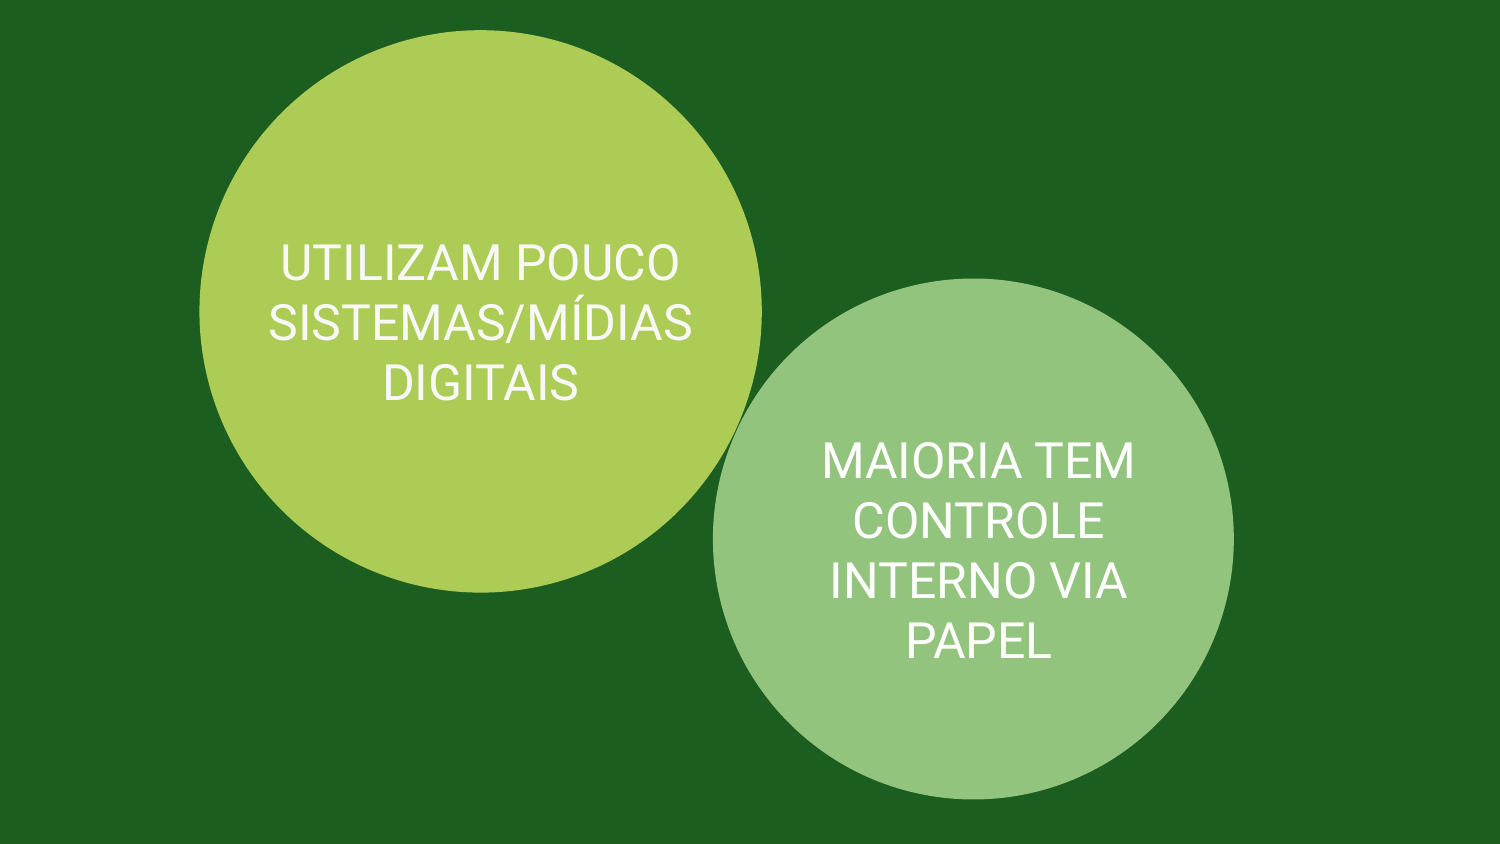

UTILIZAM POUCO SISTEMAS/MÍDIAS DIGITAIS

MAIORIA TEM CONTROLE INTERNO VIA PAPEL